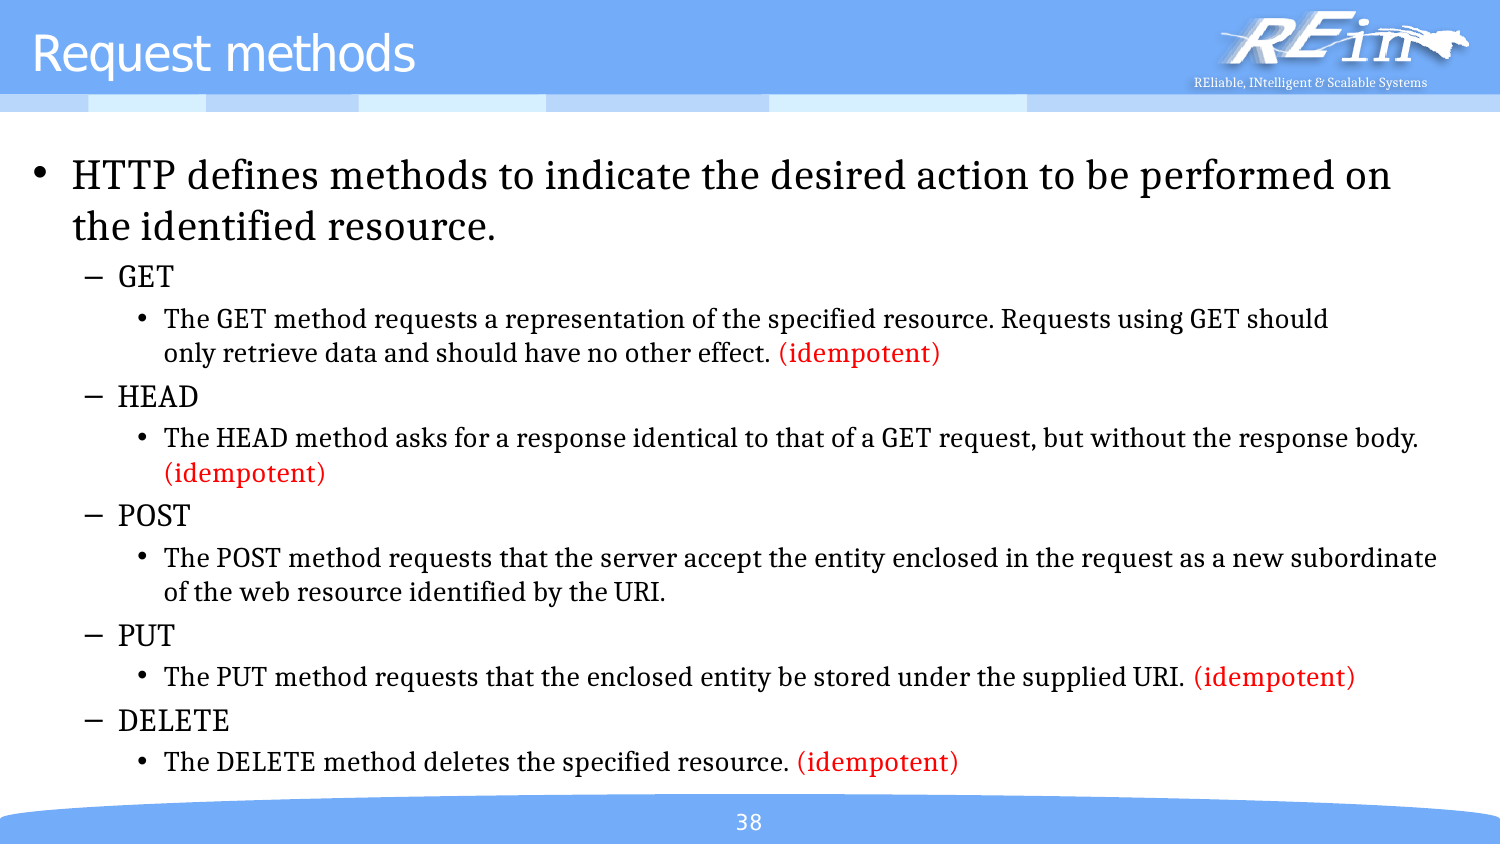

# Request methods
HTTP defines methods to indicate the desired action to be performed on the identified resource.
GET
The GET method requests a representation of the specified resource. Requests using GET should only retrieve data and should have no other effect. (idempotent)
HEAD
The HEAD method asks for a response identical to that of a GET request, but without the response body. (idempotent)
POST
The POST method requests that the server accept the entity enclosed in the request as a new subordinate of the web resource identified by the URI.
PUT
The PUT method requests that the enclosed entity be stored under the supplied URI. (idempotent)
DELETE
The DELETE method deletes the specified resource. (idempotent)

38